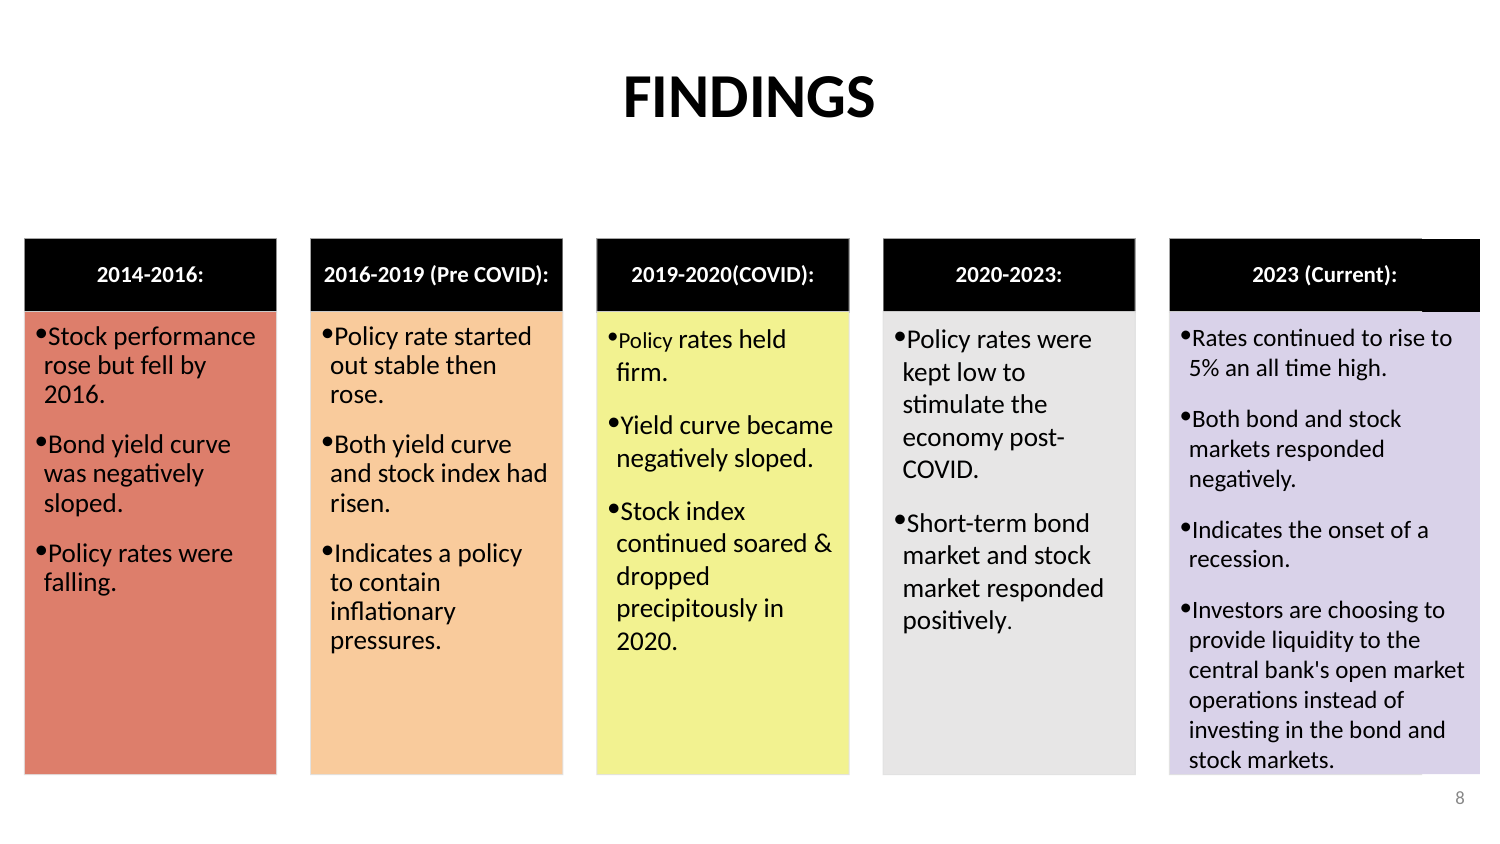

# FINDINGS

2014-2016:

2016-2019 (Pre COVID):

2019-2020(COVID):

2020-2023:

2023 (Current):

Stock performance rose but fell by 2016.
Bond yield curve was negatively sloped.
Policy rates were falling.

Policy rate started out stable then rose.
Both yield curve and stock index had risen.
Indicates a policy to contain inflationary pressures.

Policy rates held firm.
Yield curve became negatively sloped.
Stock index continued soared & dropped precipitously in 2020.

Policy rates were kept low to stimulate the economy post-COVID.
Short-term bond market and stock market responded positively.

Rates continued to rise to 5% an all time high.
Both bond and stock markets responded negatively.
Indicates the onset of a recession.
Investors are choosing to provide liquidity to the central bank's open market operations instead of investing in the bond and stock markets.
8